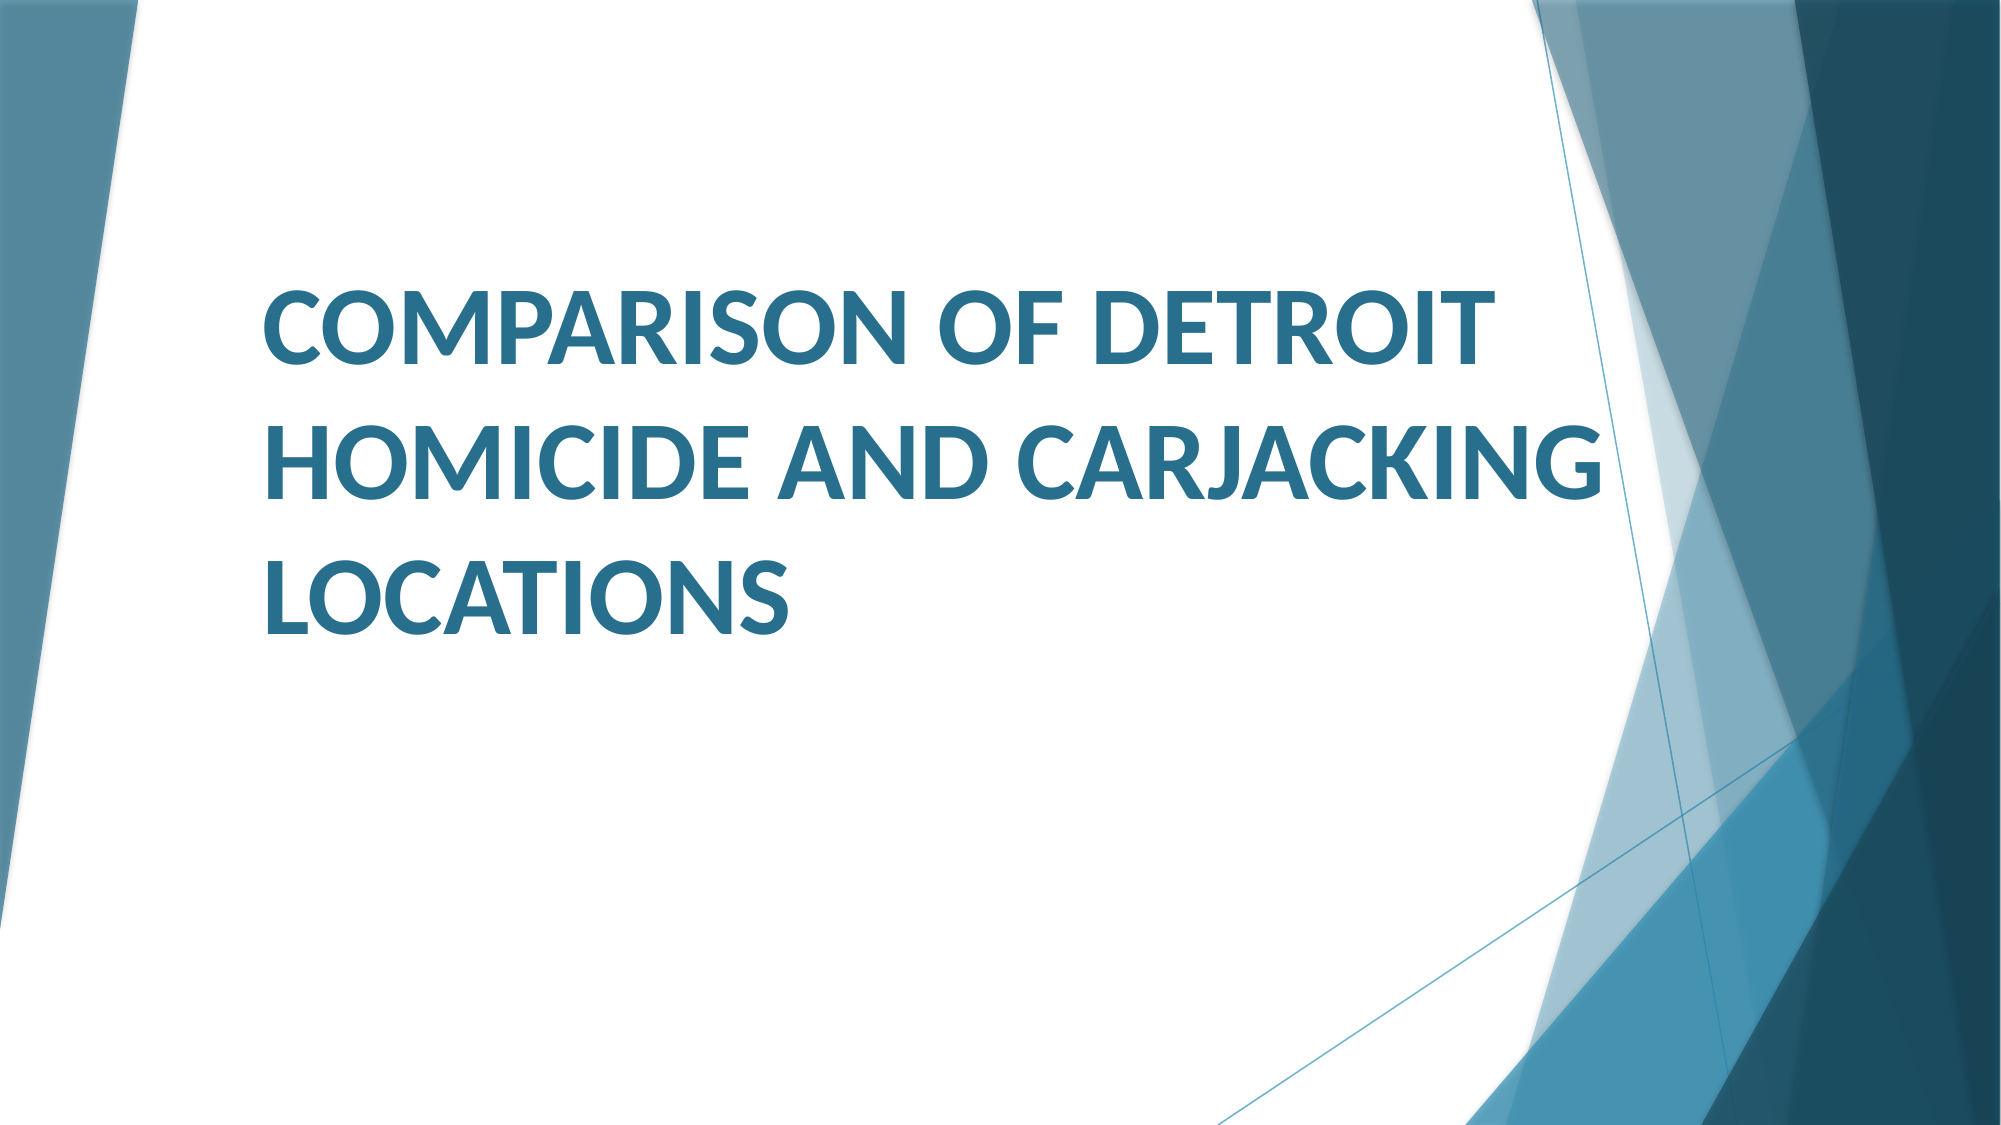

# COMPARISON OF DETROIT HOMICIDE AND CARJACKING LOCATIONS